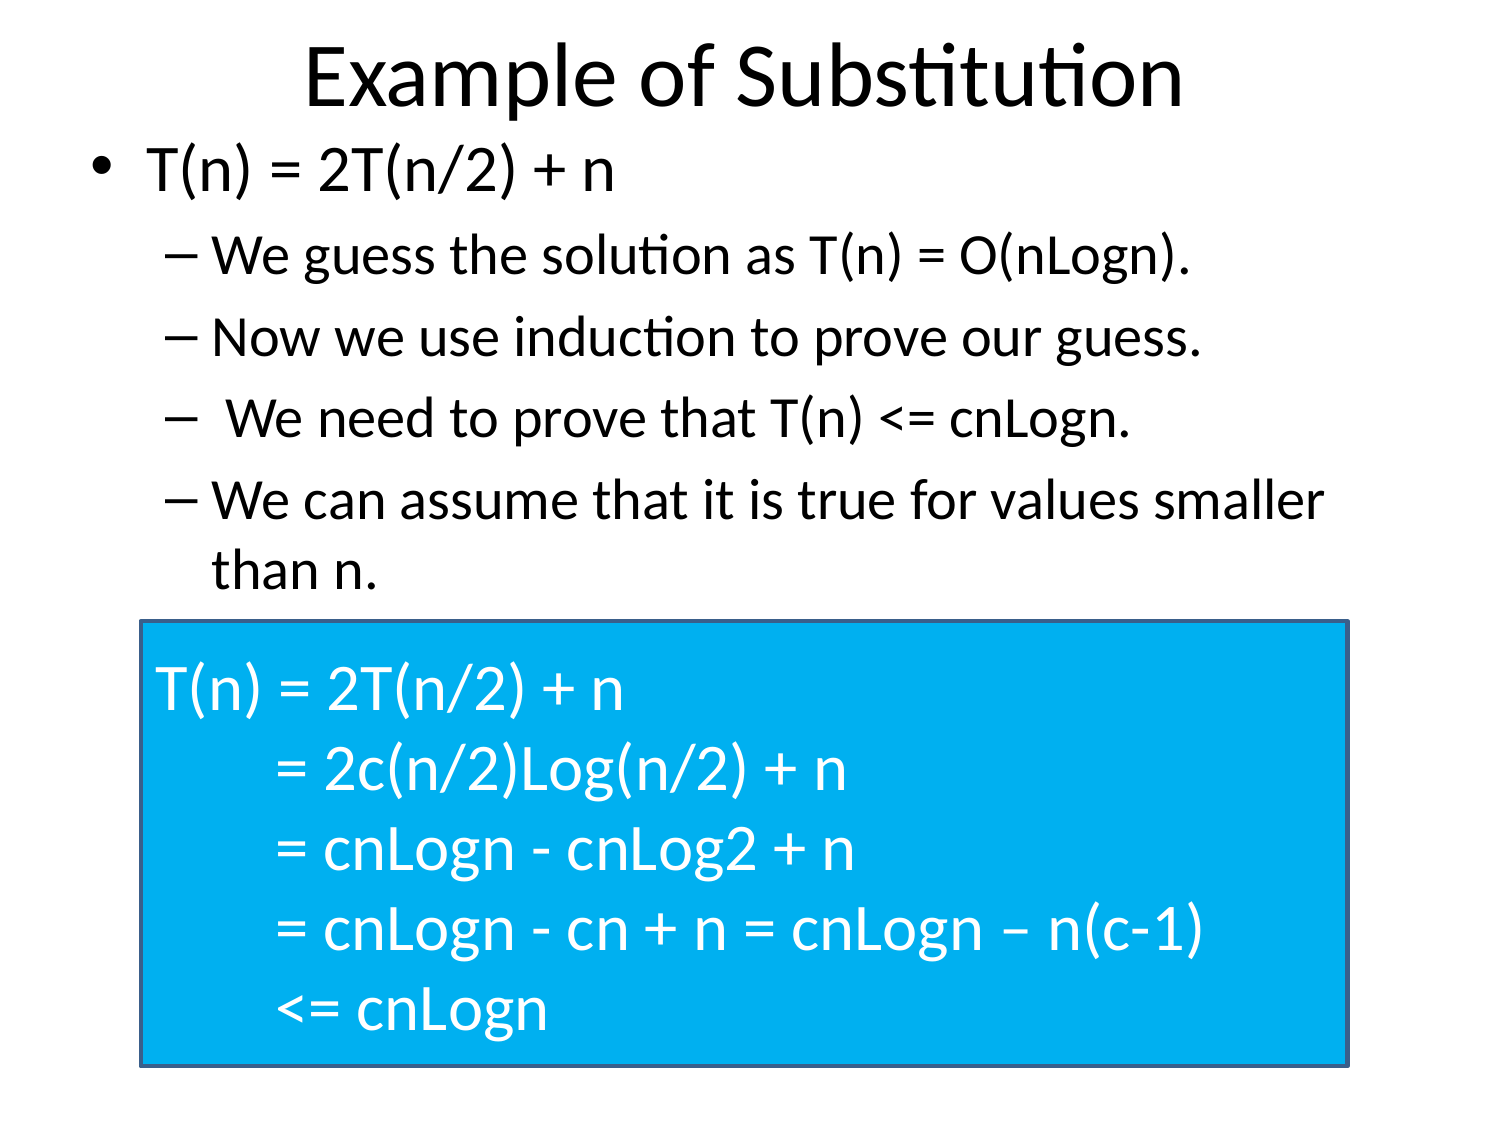

# Example of Substitution
T(n) = 2T(n/2) + n
We guess the solution as T(n) = O(nLogn).
Now we use induction to prove our guess.
 We need to prove that T(n) <= cnLogn.
We can assume that it is true for values smaller than n.
T(n) = 2T(n/2) + n
        = 2c(n/2)Log(n/2) + n
        = cnLogn - cnLog2 + n
        = cnLogn - cn + n = cnLogn – n(c-1)
        <= cnLogn